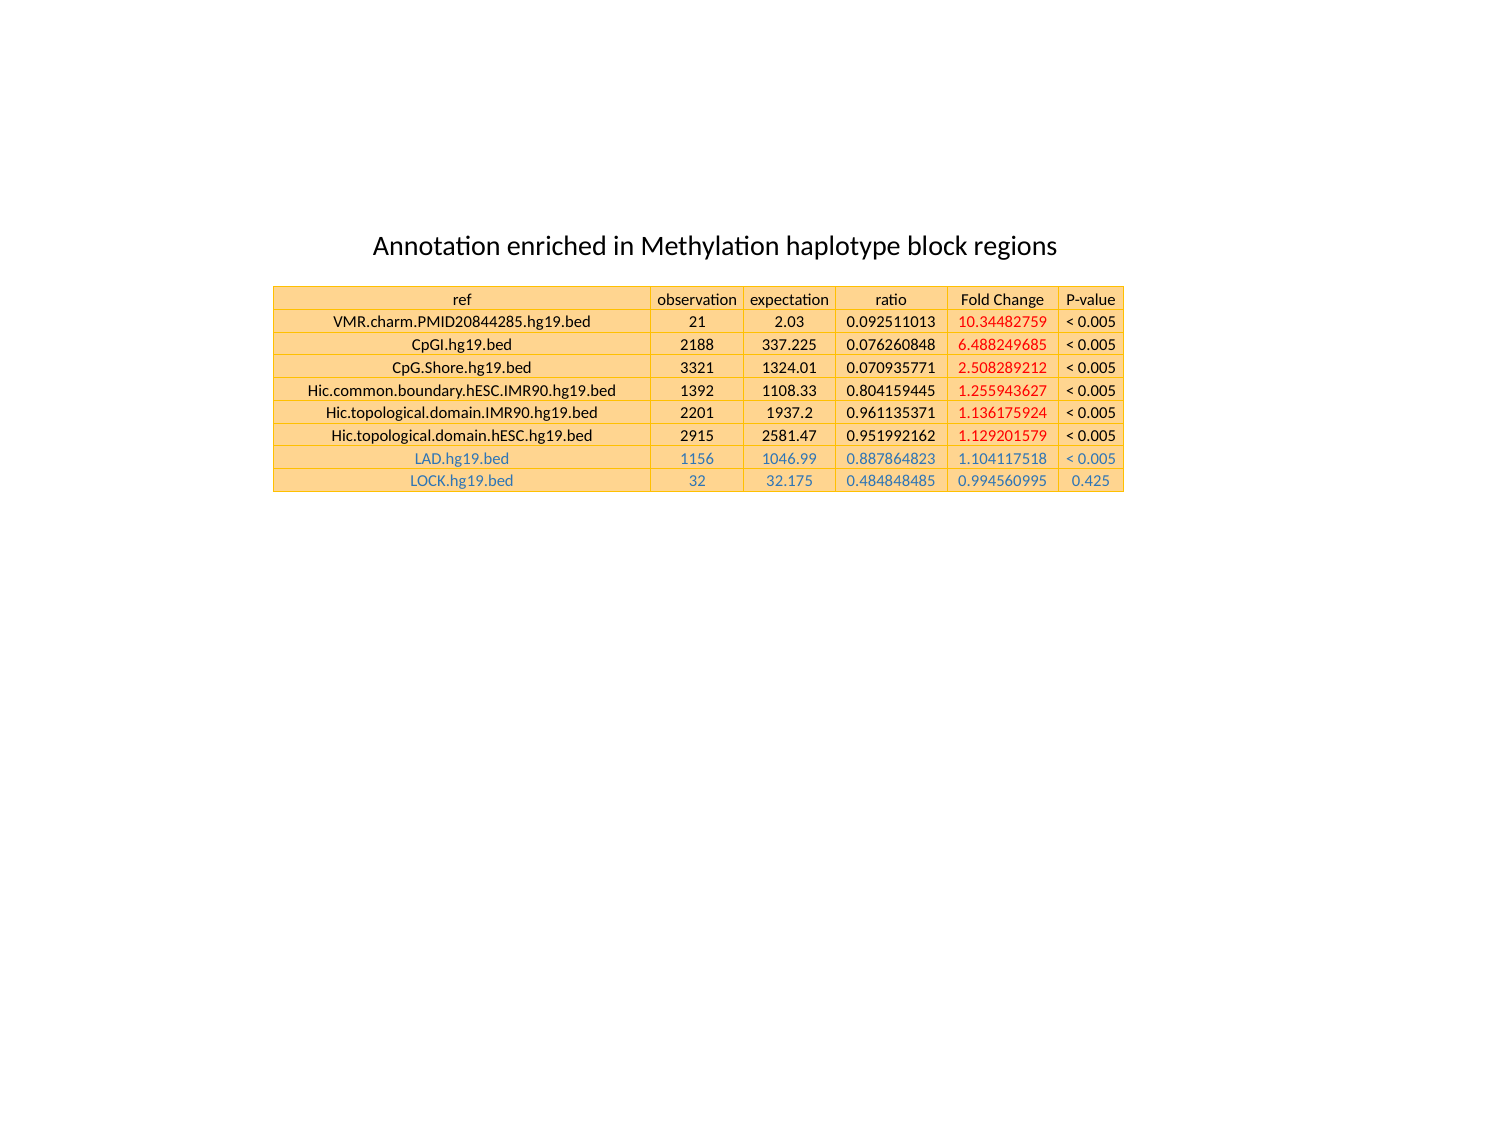

Annotation enriched in Methylation haplotype block regions
| ref | observation | expectation | ratio | Fold Change | P-value |
| --- | --- | --- | --- | --- | --- |
| VMR.charm.PMID20844285.hg19.bed | 21 | 2.03 | 0.092511013 | 10.34482759 | < 0.005 |
| CpGI.hg19.bed | 2188 | 337.225 | 0.076260848 | 6.488249685 | < 0.005 |
| CpG.Shore.hg19.bed | 3321 | 1324.01 | 0.070935771 | 2.508289212 | < 0.005 |
| Hic.common.boundary.hESC.IMR90.hg19.bed | 1392 | 1108.33 | 0.804159445 | 1.255943627 | < 0.005 |
| Hic.topological.domain.IMR90.hg19.bed | 2201 | 1937.2 | 0.961135371 | 1.136175924 | < 0.005 |
| Hic.topological.domain.hESC.hg19.bed | 2915 | 2581.47 | 0.951992162 | 1.129201579 | < 0.005 |
| LAD.hg19.bed | 1156 | 1046.99 | 0.887864823 | 1.104117518 | < 0.005 |
| LOCK.hg19.bed | 32 | 32.175 | 0.484848485 | 0.994560995 | 0.425 |